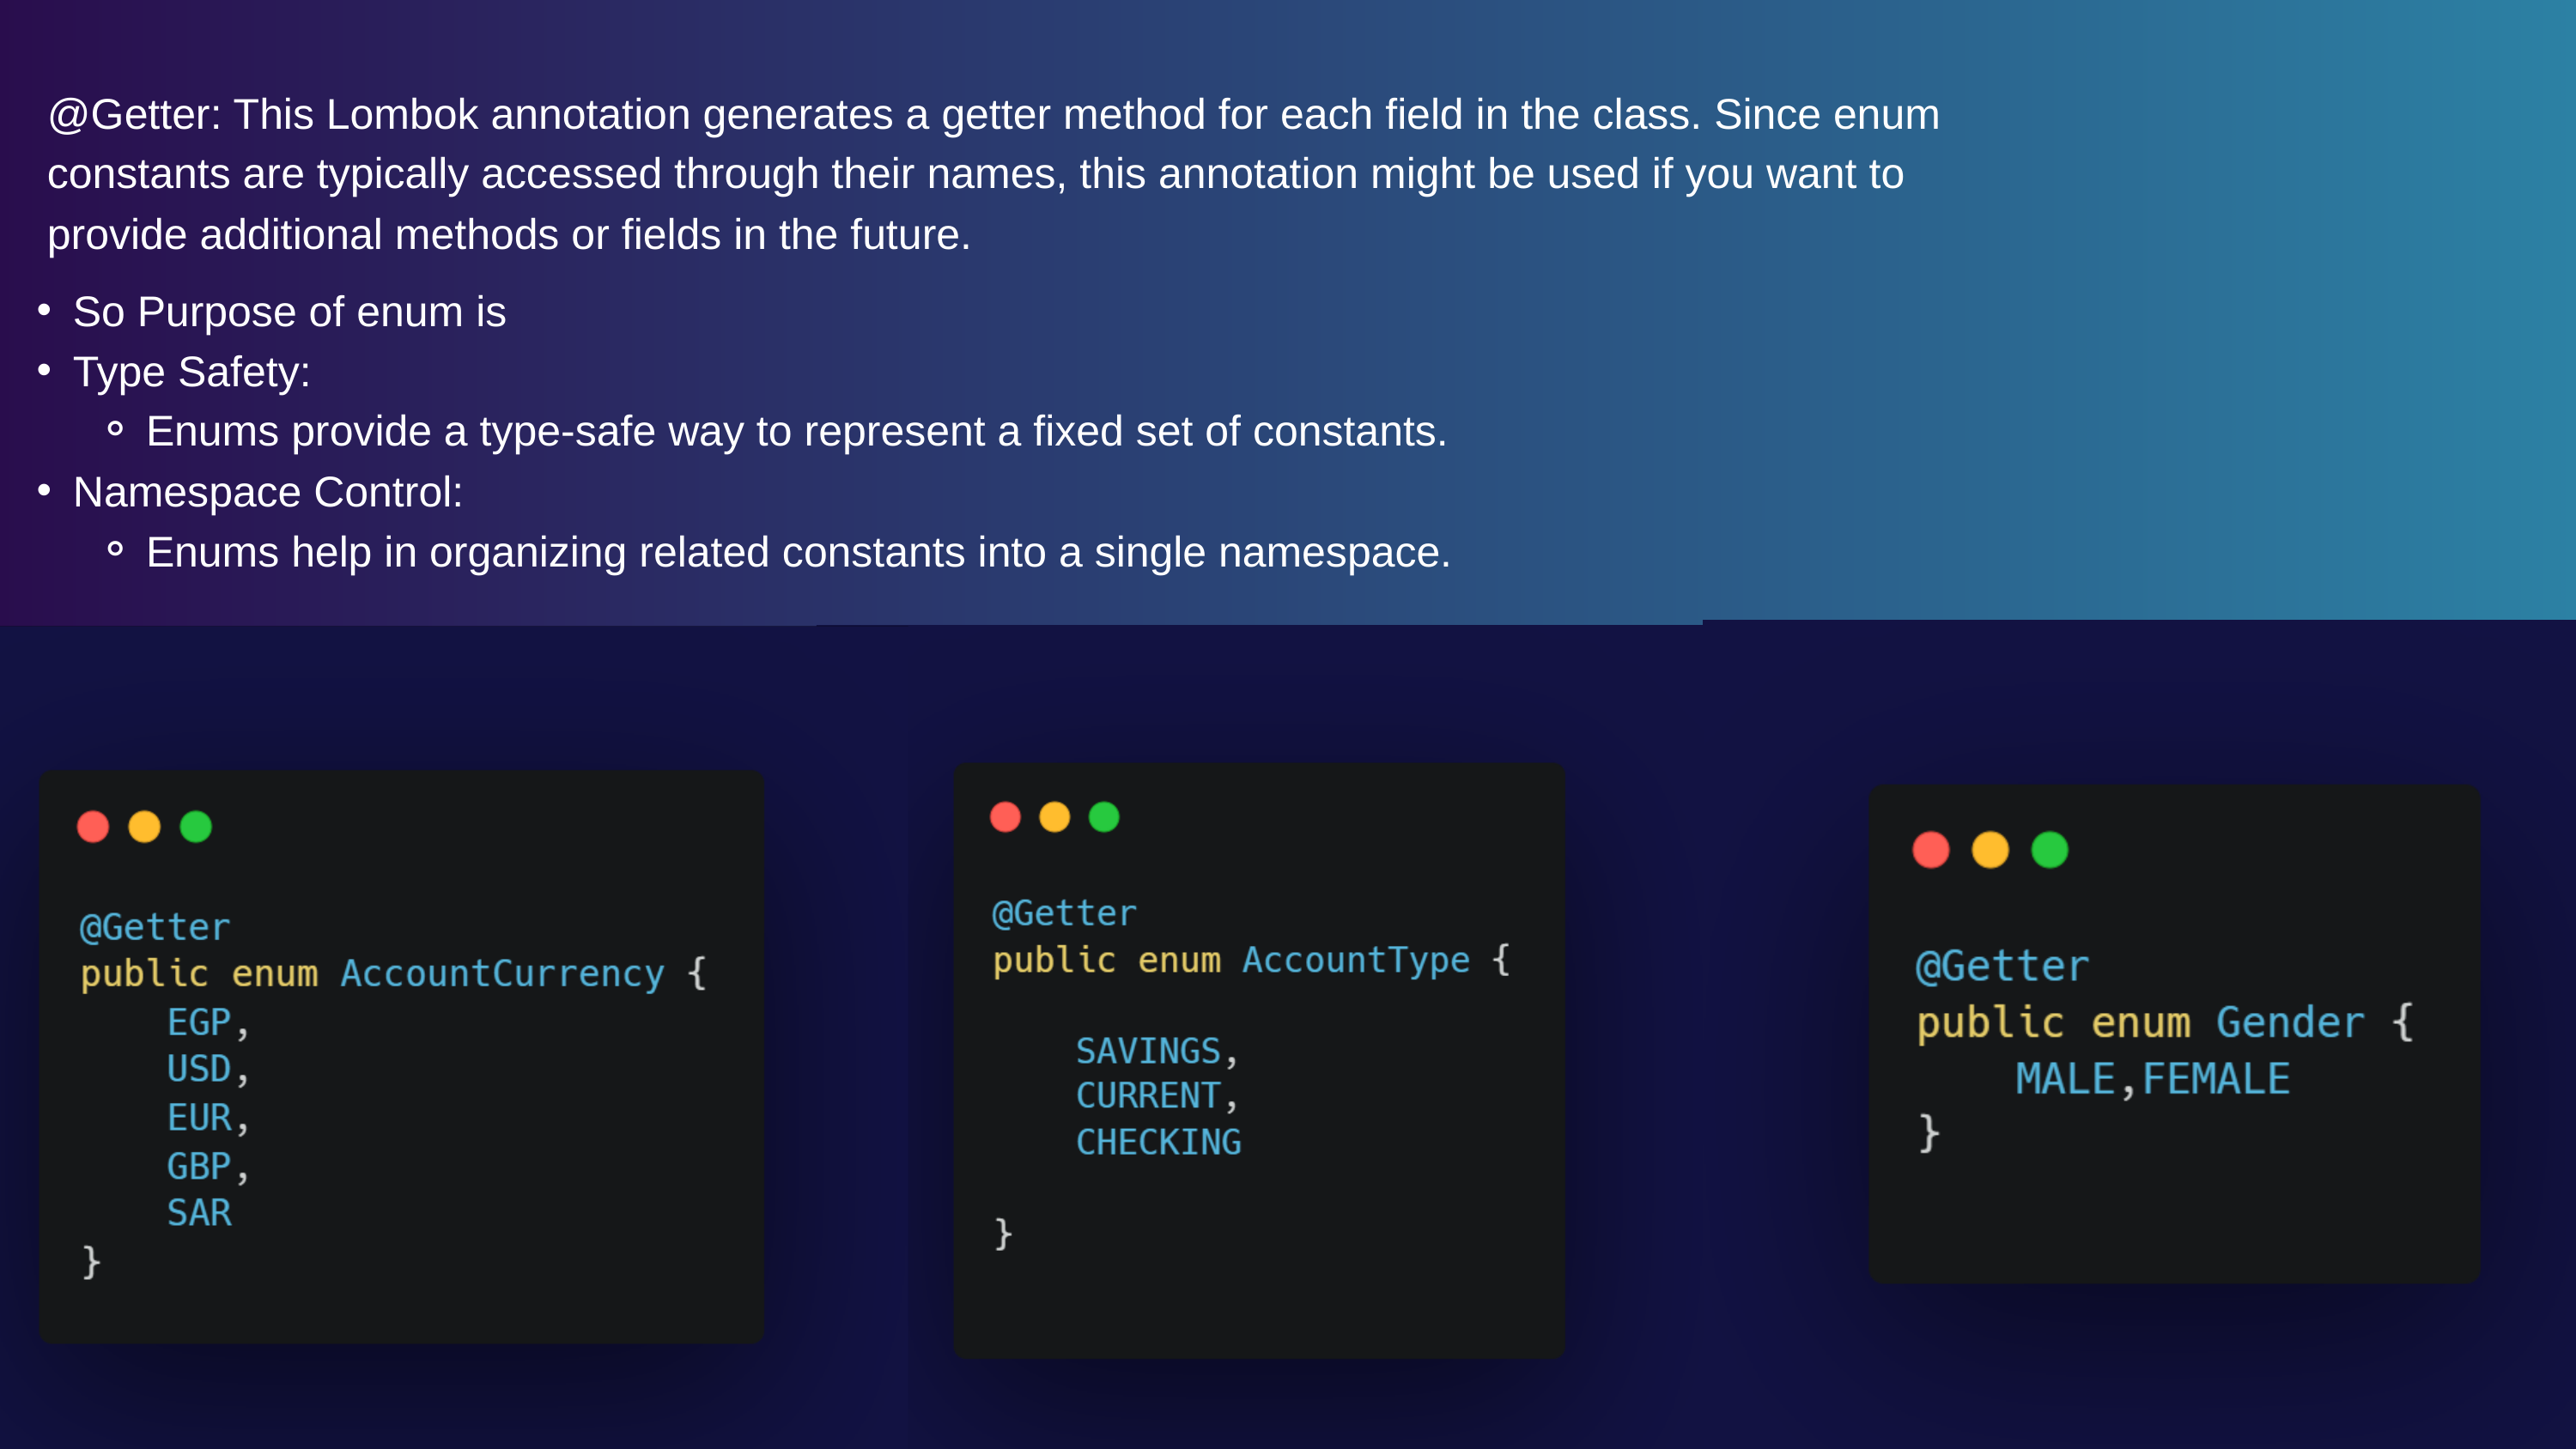

@Getter: This Lombok annotation generates a getter method for each field in the class. Since enum constants are typically accessed through their names, this annotation might be used if you want to provide additional methods or fields in the future.
So Purpose of enum is
Type Safety:
Enums provide a type-safe way to represent a fixed set of constants.
Namespace Control:
Enums help in organizing related constants into a single namespace.